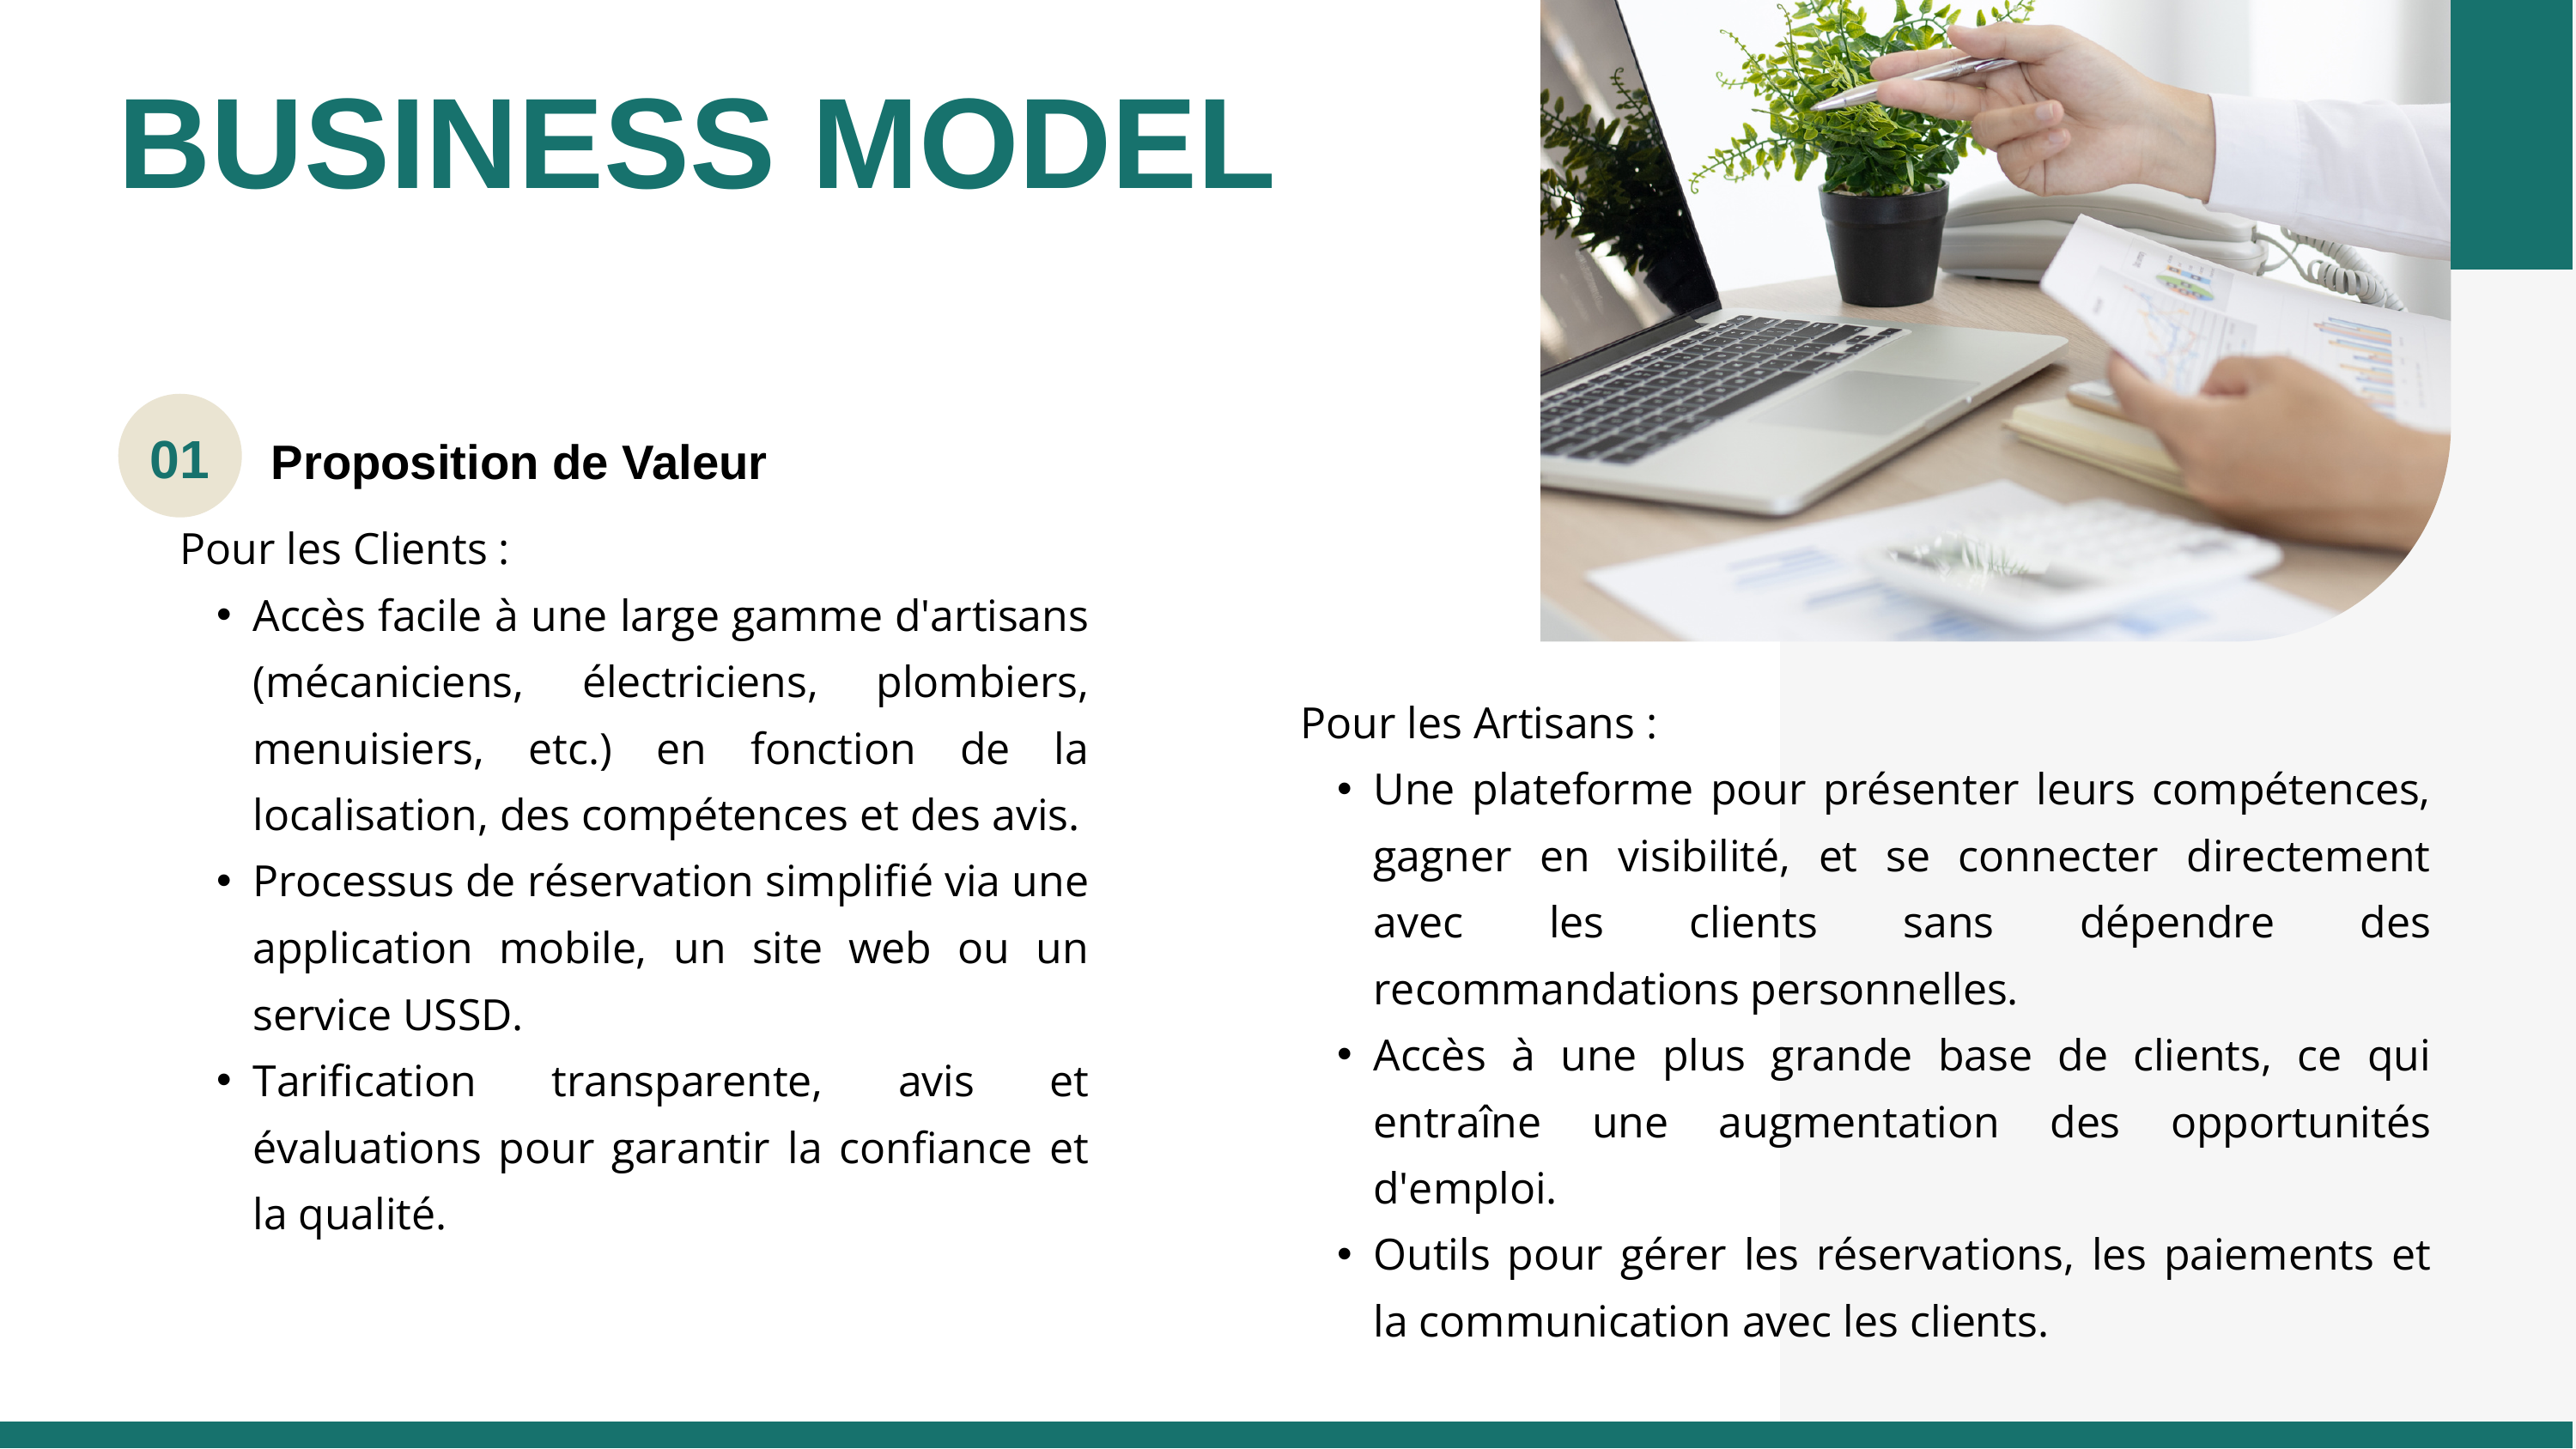

BUSINESS MODEL

01
Proposition de Valeur
Pour les Clients :
Accès facile à une large gamme d'artisans (mécaniciens, électriciens, plombiers, menuisiers, etc.) en fonction de la localisation, des compétences et des avis.
Processus de réservation simplifié via une application mobile, un site web ou un service USSD.
Tarification transparente, avis et évaluations pour garantir la confiance et la qualité.

Pour les Artisans :
Une plateforme pour présenter leurs compétences, gagner en visibilité, et se connecter directement avec les clients sans dépendre des recommandations personnelles.
Accès à une plus grande base de clients, ce qui entraîne une augmentation des opportunités d'emploi.
Outils pour gérer les réservations, les paiements et la communication avec les clients.